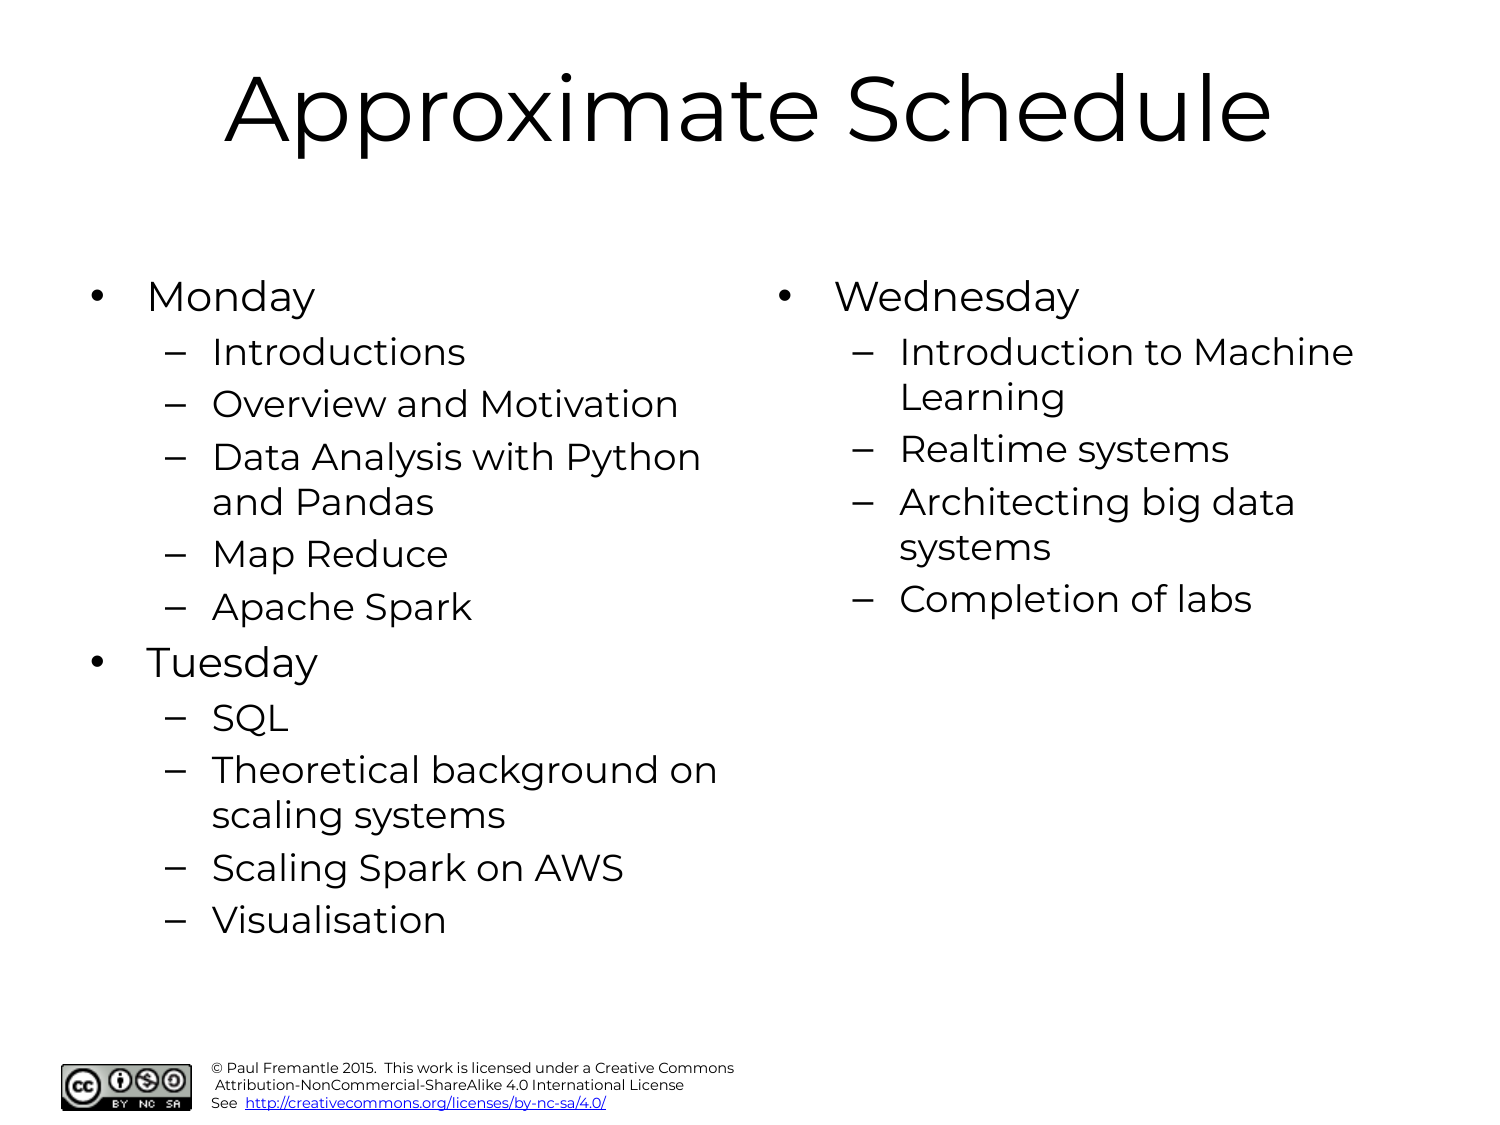

# Approximate Schedule
Monday
Introductions
Overview and Motivation
Data Analysis with Python and Pandas
Map Reduce
Apache Spark
Tuesday
SQL
Theoretical background on scaling systems
Scaling Spark on AWS
Visualisation
Wednesday
Introduction to Machine Learning
Realtime systems
Architecting big data systems
Completion of labs